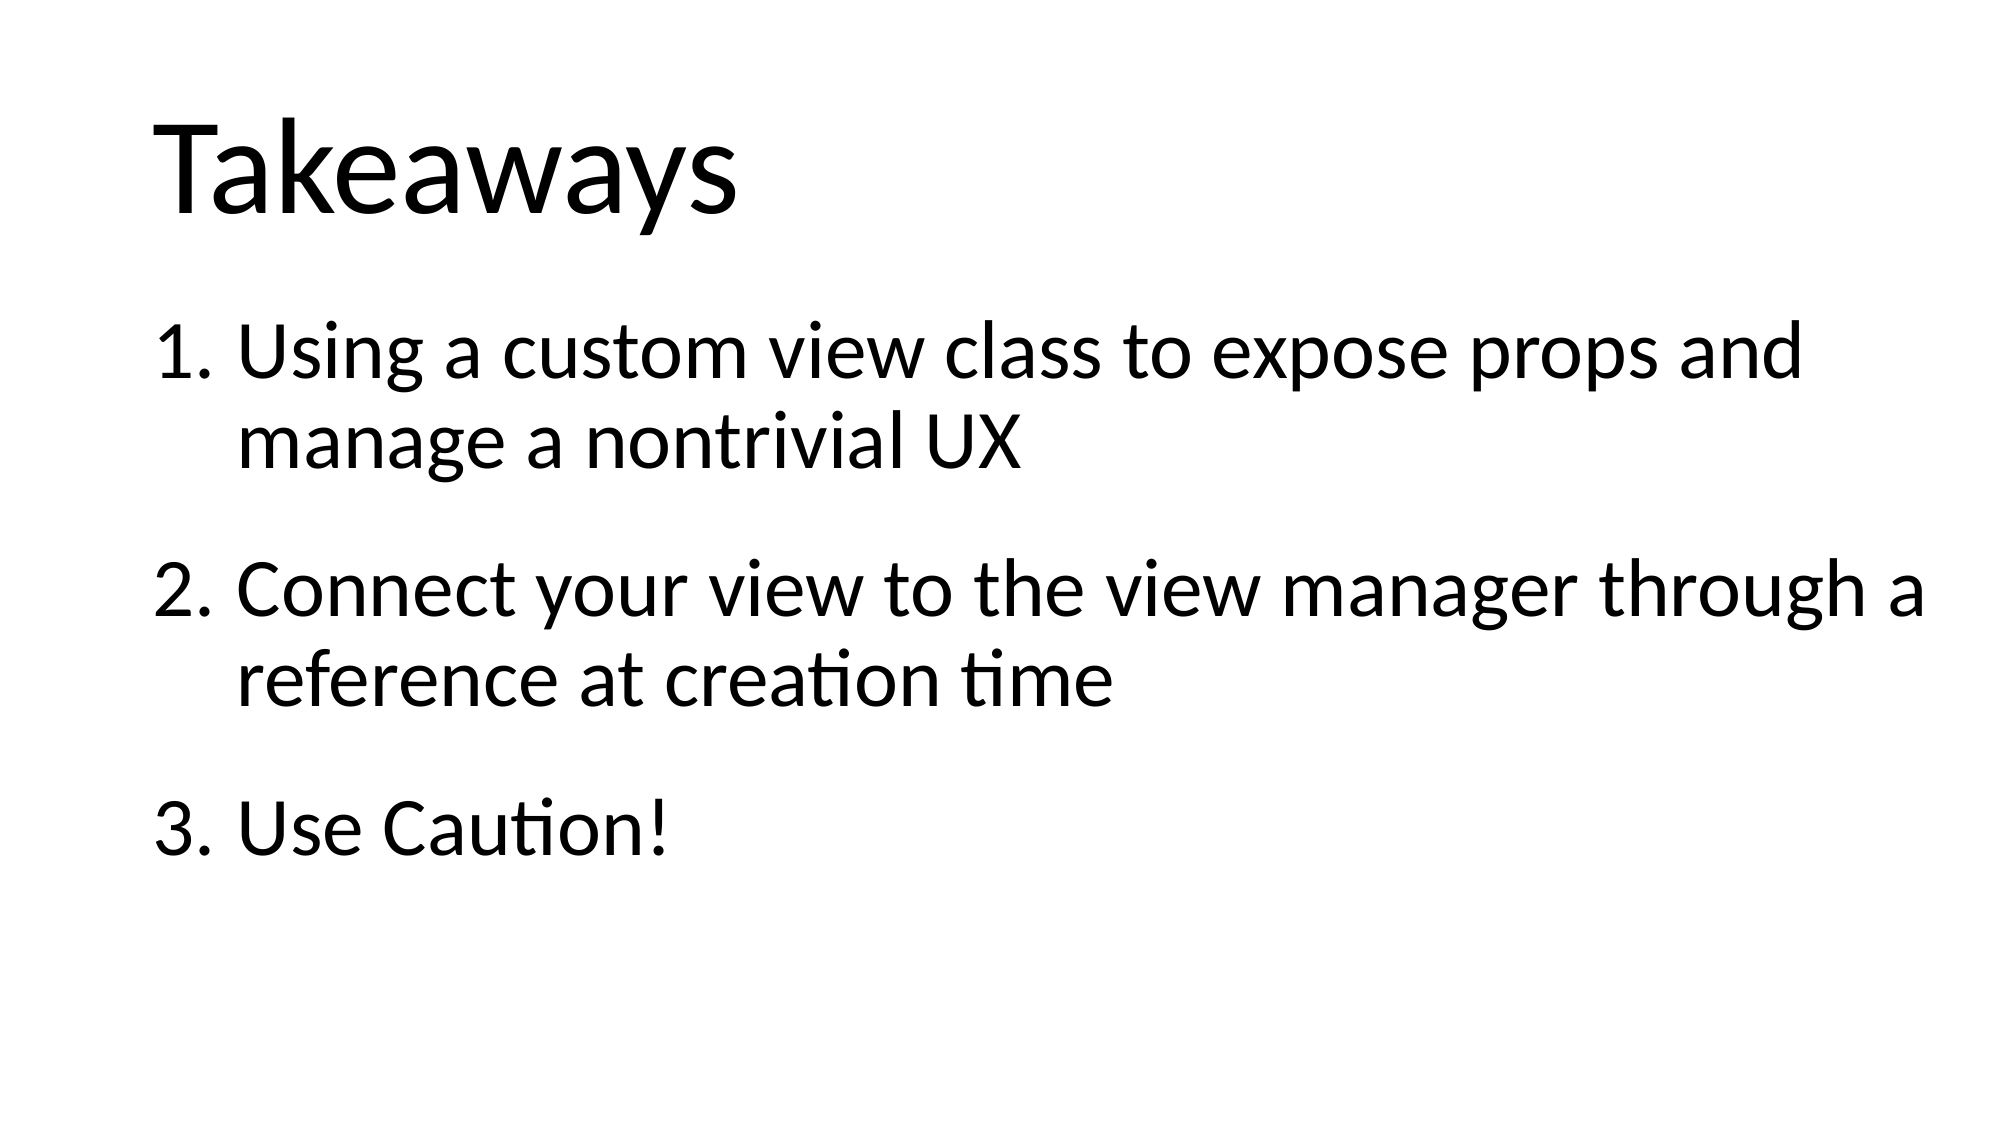

# Takeaways
Using a custom view class to expose props and manage a nontrivial UX
Connect your view to the view manager through a reference at creation time
Use Caution!